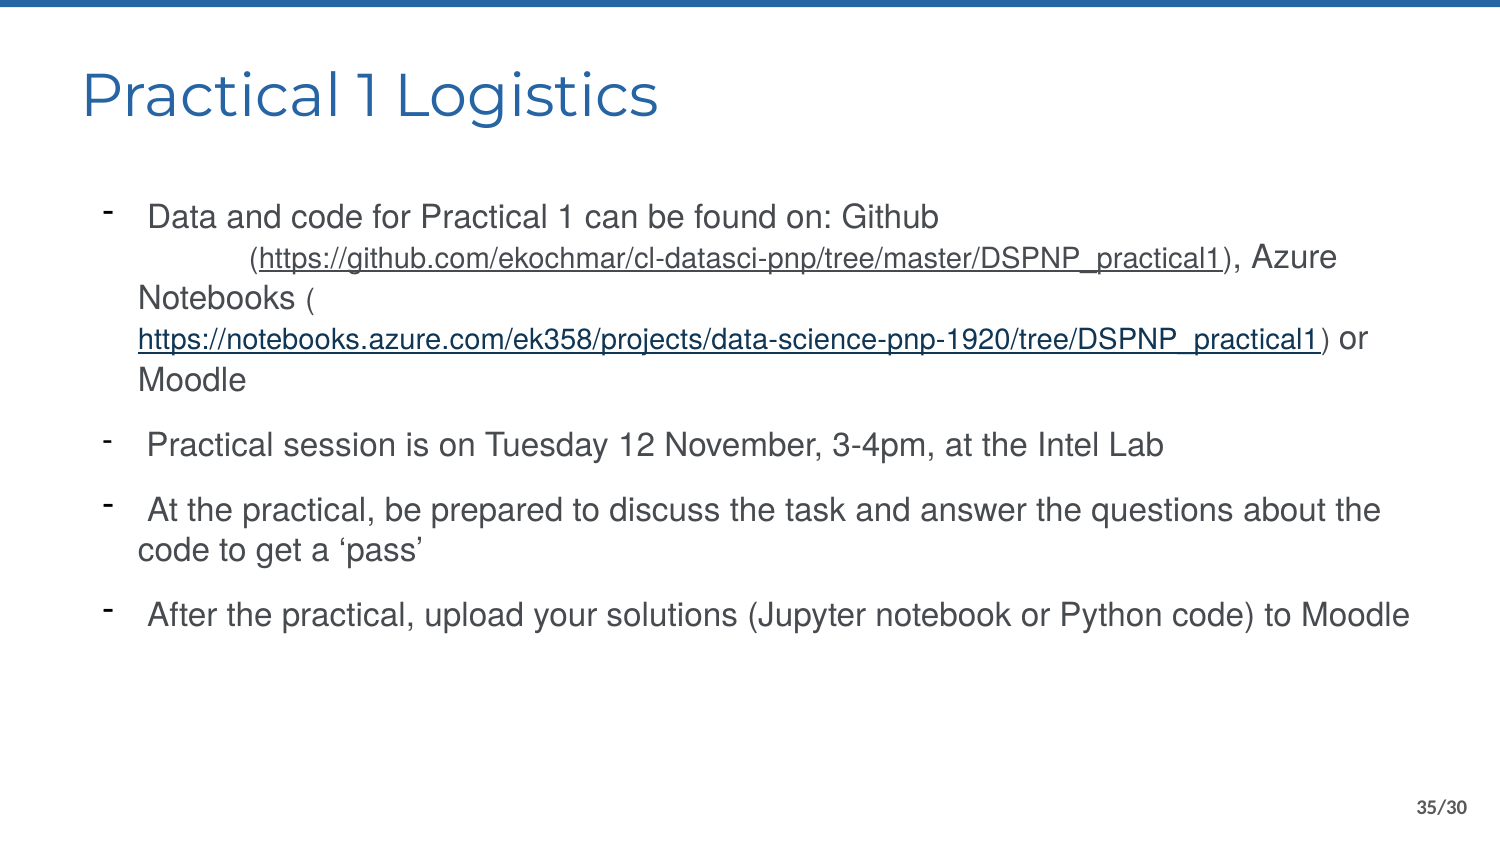

Practical 1 Logistics
 Data and code for Practical 1 can be found on: Github                                                                  (https://github.com/ekochmar/cl-datasci-pnp/tree/master/DSPNP_practical1), Azure Notebooks (https://notebooks.azure.com/ek358/projects/data-science-pnp-1920/tree/DSPNP_practical1) or Moodle
 Practical session is on Tuesday 12 November, 3-4pm, at the Intel Lab
 At the practical, be prepared to discuss the task and answer the questions about the code to get a ‘pass’
 After the practical, upload your solutions (Jupyter notebook or Python code) to Moodle